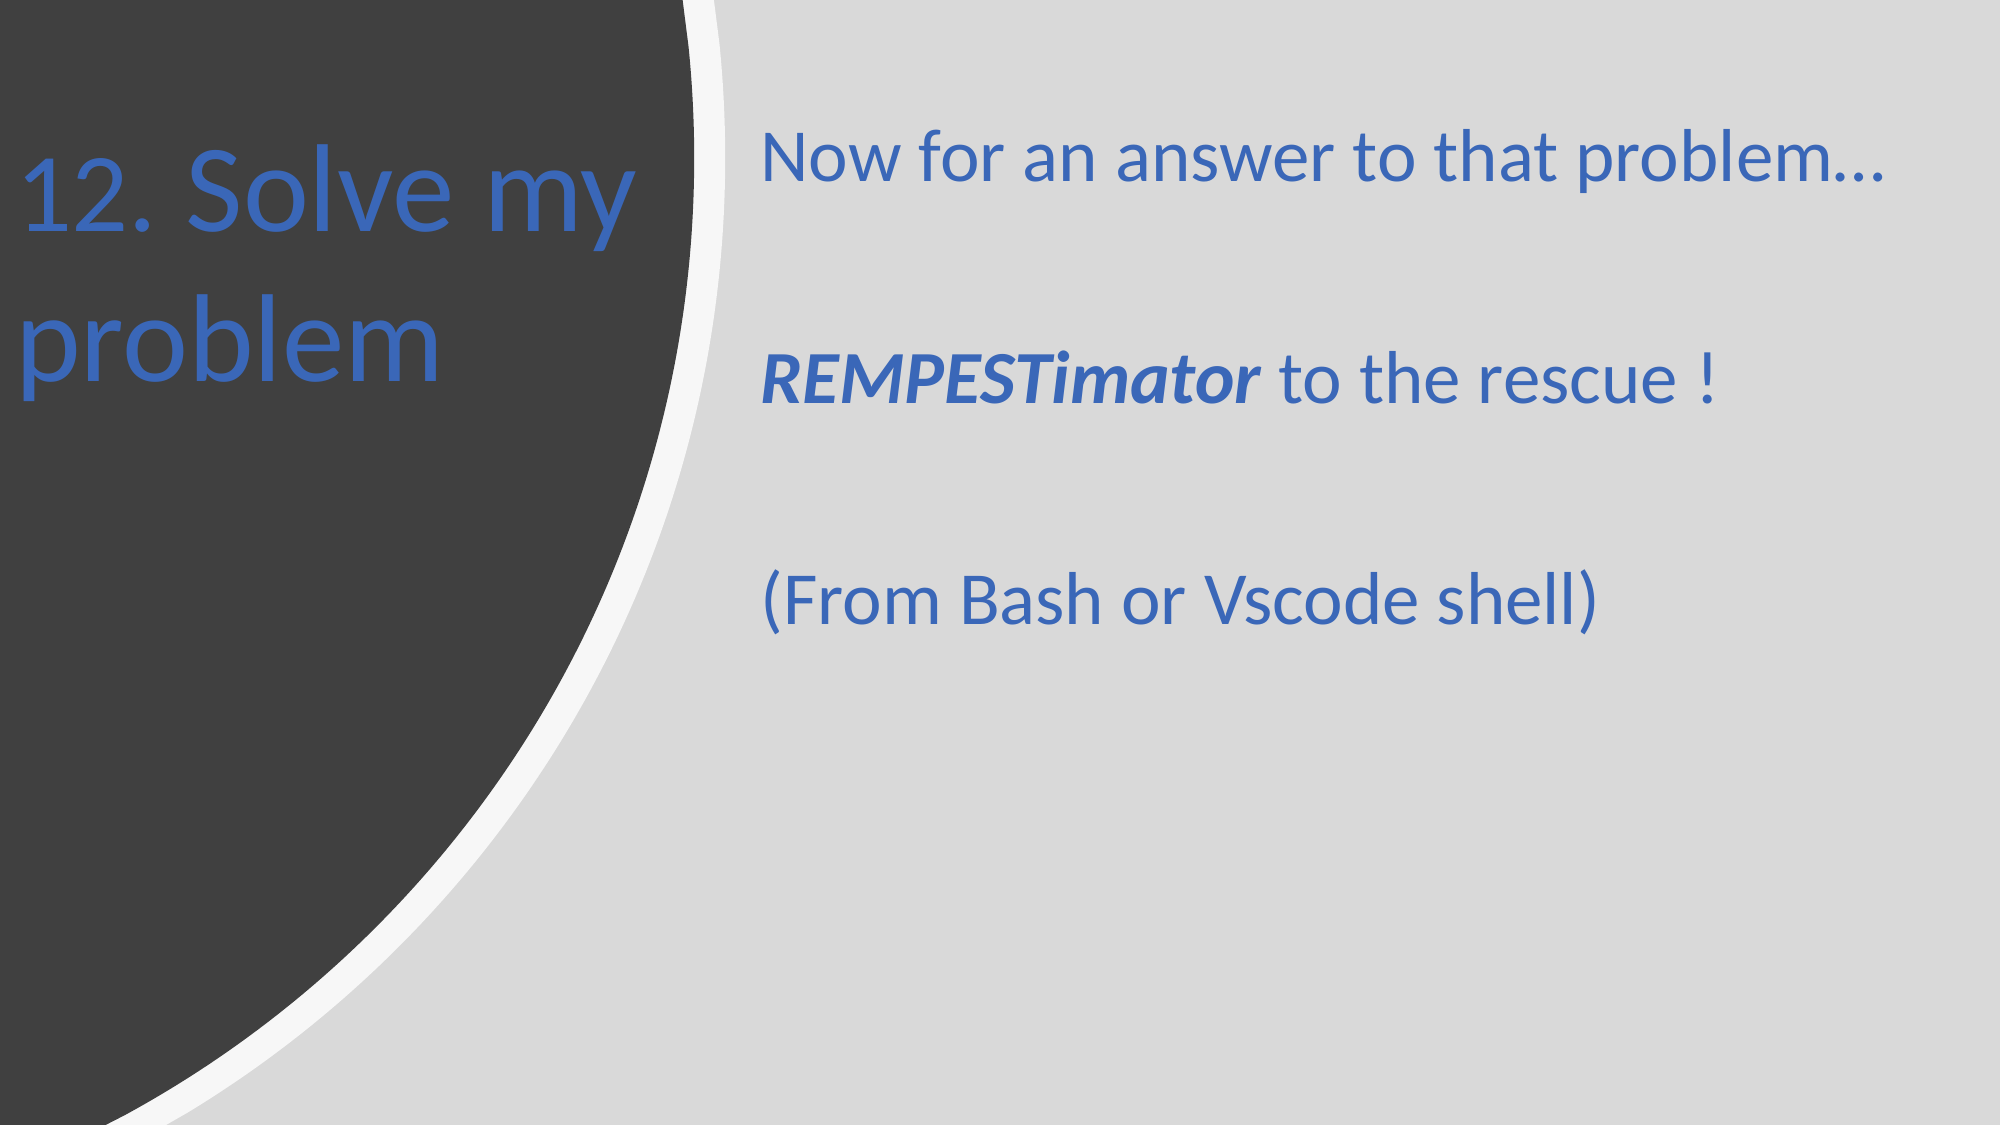

# 12. Solve my problem
Now for an answer to that problem…

REMPESTimator to the rescue !

(From Bash or Vscode shell)